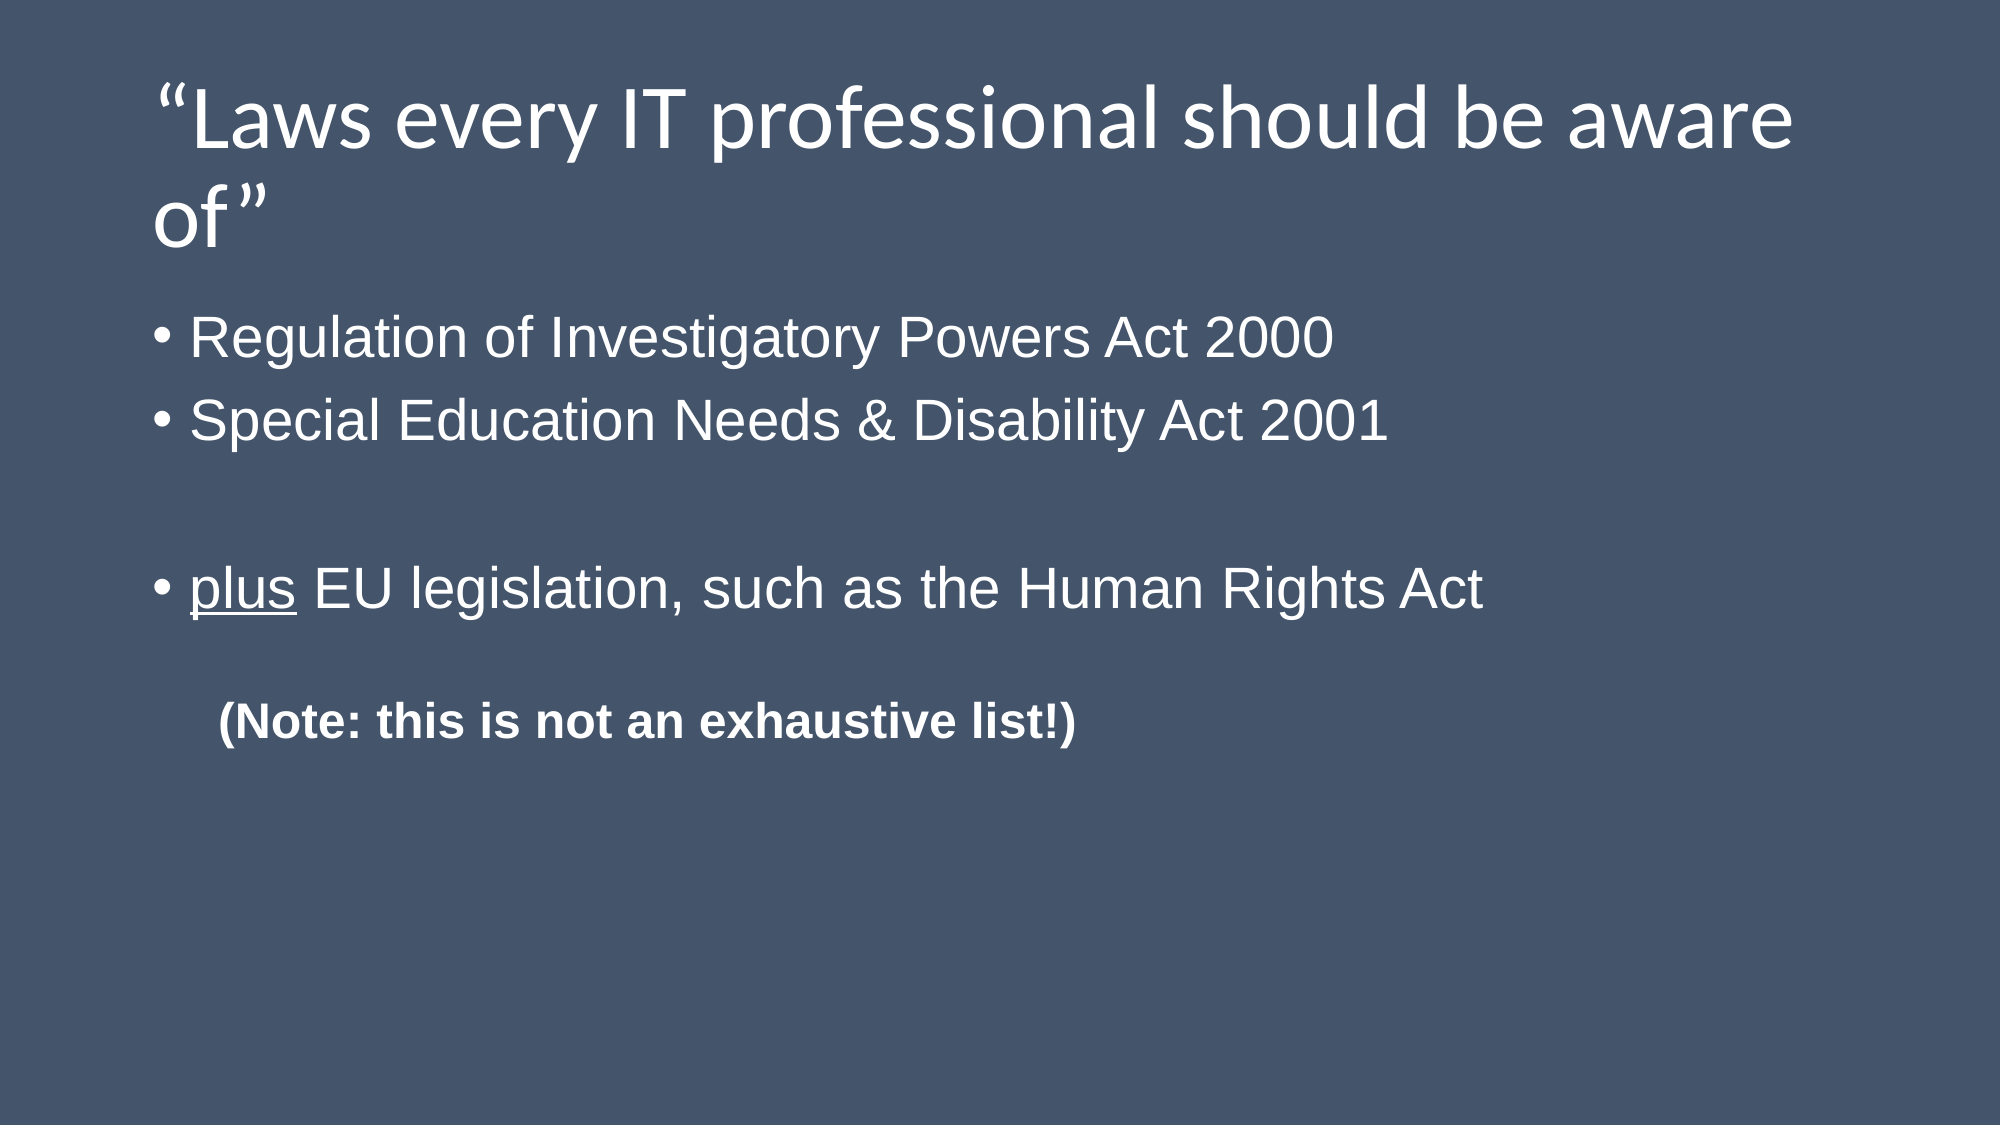

# “Laws every IT professional should be aware of”
Regulation of Investigatory Powers Act 2000
Special Education Needs & Disability Act 2001

plus EU legislation, such as the Human Rights Act

(Note: this is not an exhaustive list!)